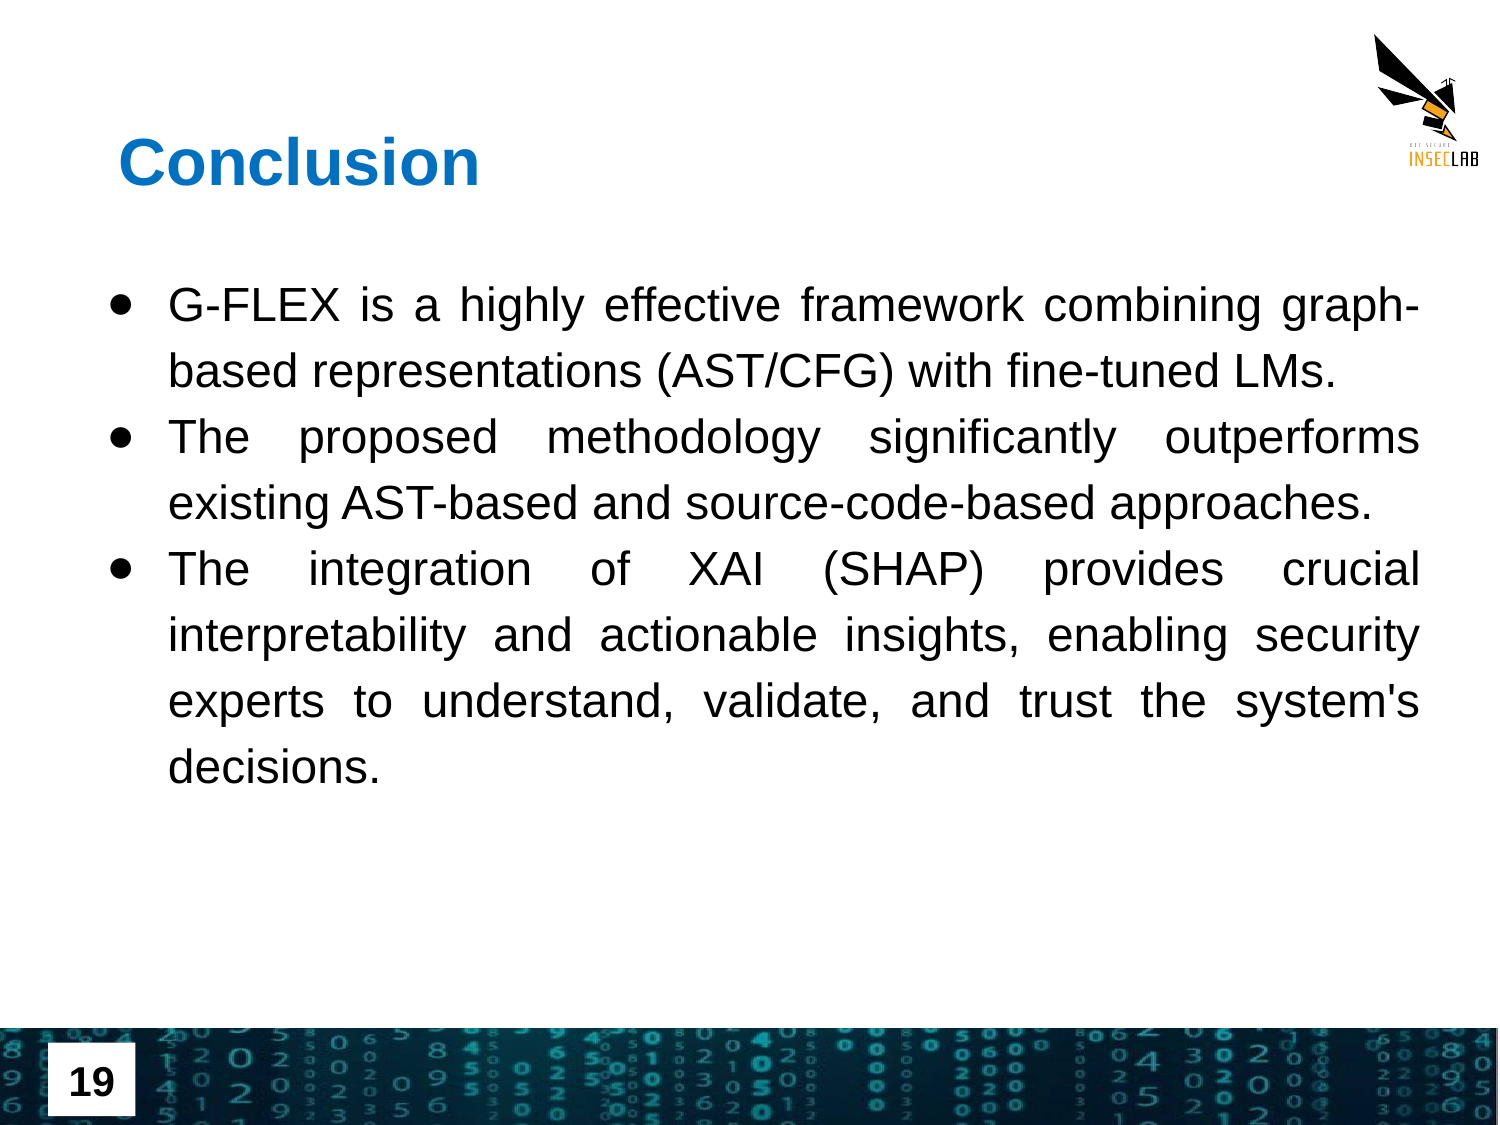

# Conclusion
G-FLEX is a highly effective framework combining graph-based representations (AST/CFG) with fine-tuned LMs.
The proposed methodology significantly outperforms existing AST-based and source-code-based approaches.
The integration of XAI (SHAP) provides crucial interpretability and actionable insights, enabling security experts to understand, validate, and trust the system's decisions.